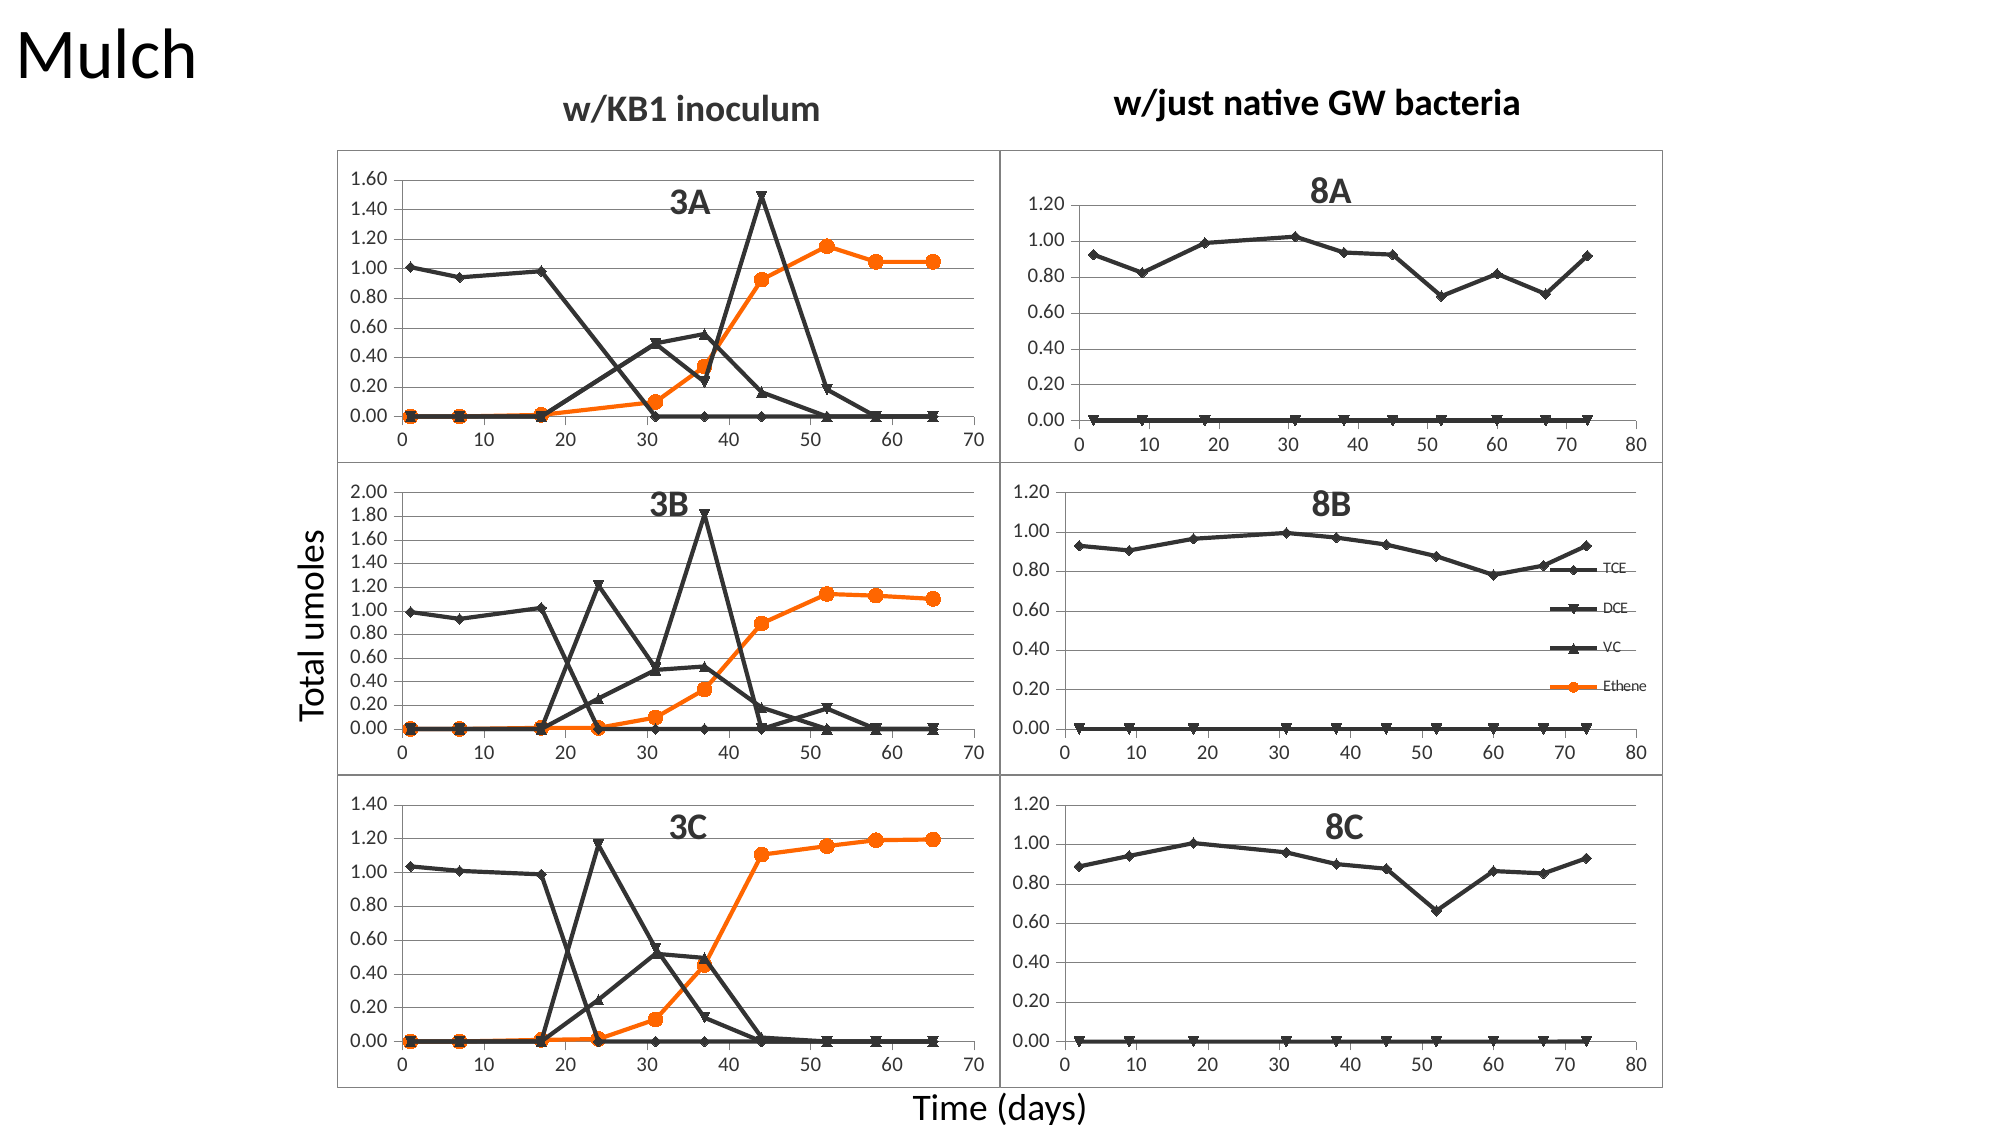

# Mulch
w/just native GW bacteria
w/KB1 inoculum

### Chart: 3A

| Category | TCE | DCE | VC | Ethene |
|---|---|---|---|---|

### Chart: 8A

| Category | TCE | DCE | VC | Ethene |
|---|---|---|---|---|

### Chart: 8B

| Category | TCE | DCE | VC | Ethene |
|---|---|---|---|---|

### Chart: 3B

| Category | TCE | DCE | VC | Ethene |
|---|---|---|---|---|
Total umoles

### Chart: 3C

| Category | TCE | DCE | VC | Ethene |
|---|---|---|---|---|

### Chart: 8C

| Category | TCE | DCE | VC | Ethene |
|---|---|---|---|---|
Time (days)